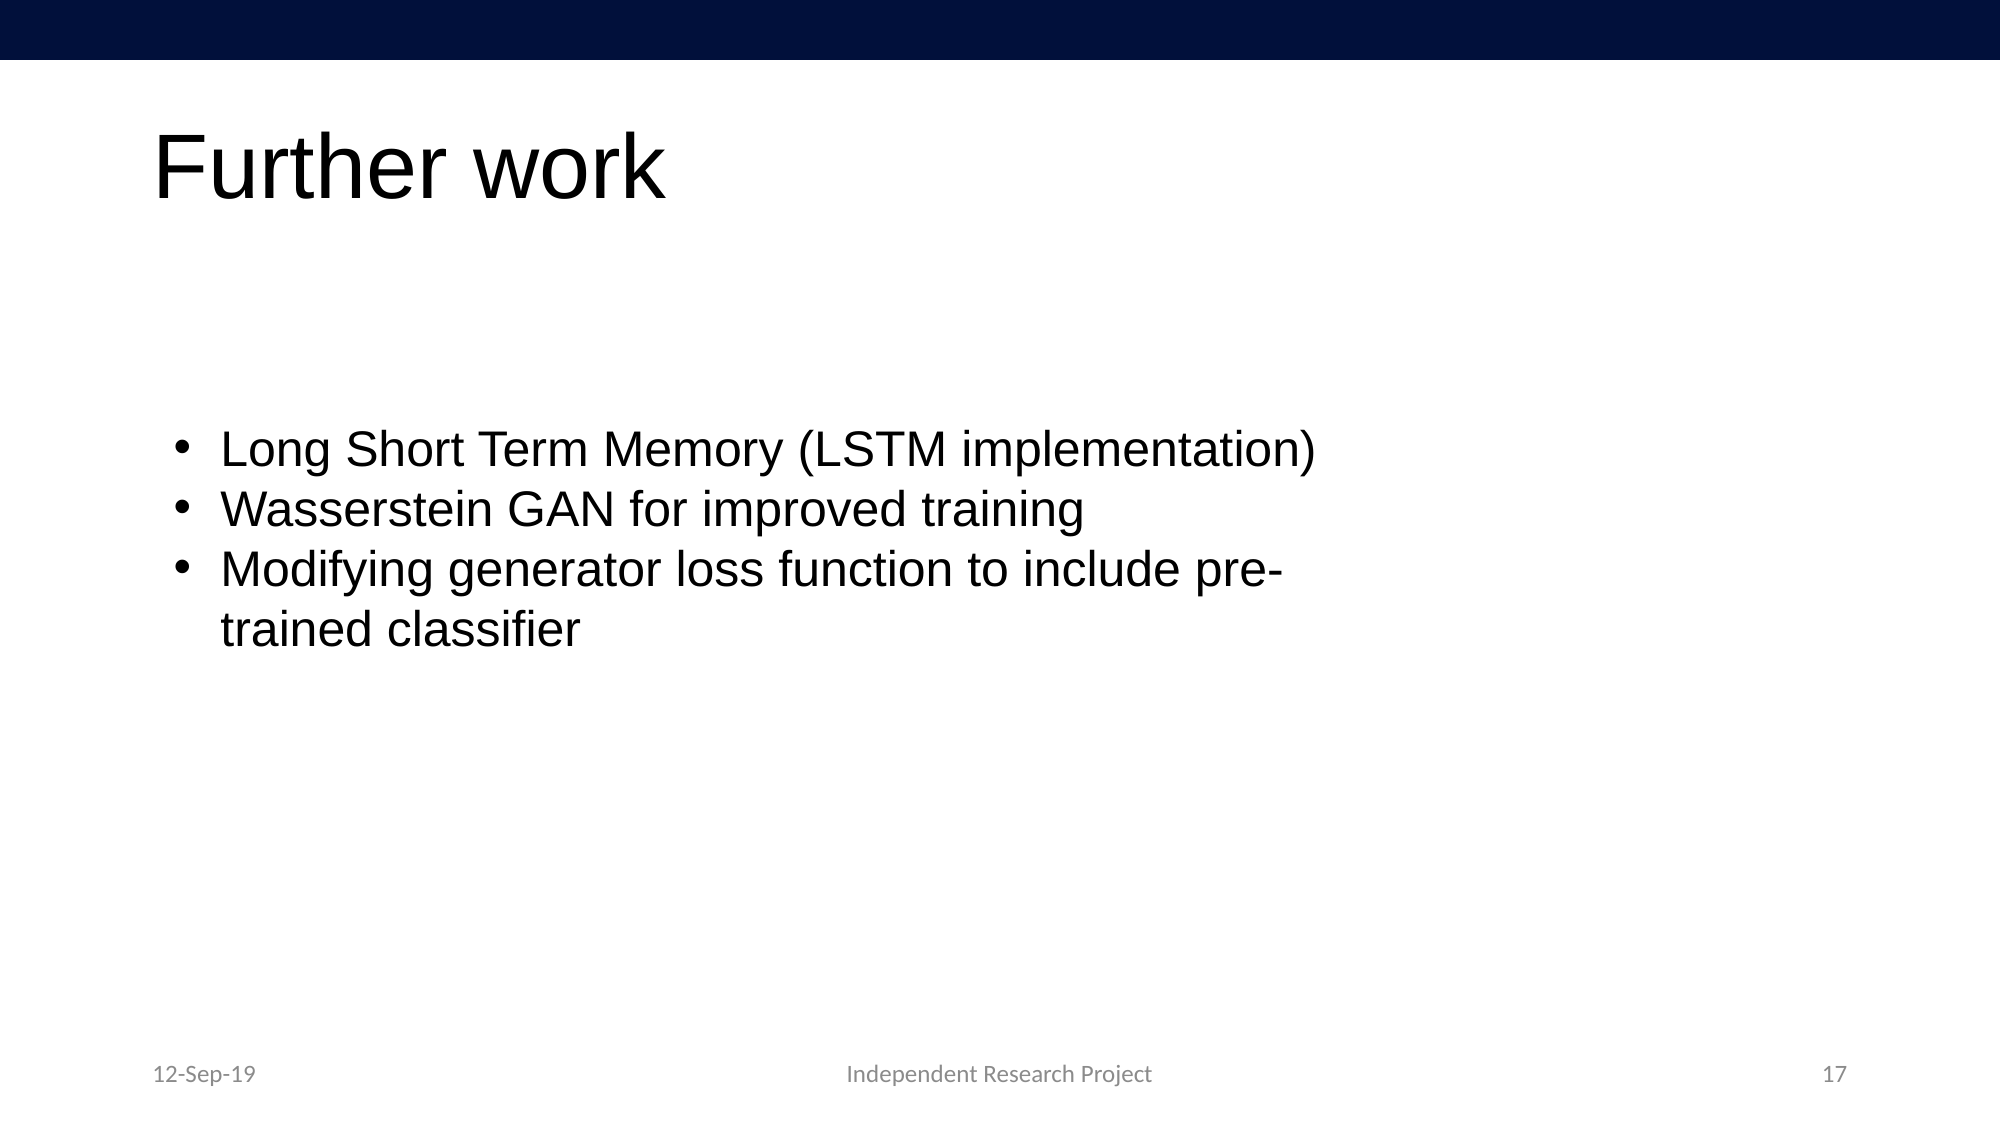

# Further work
Long Short Term Memory (LSTM implementation)
Wasserstein GAN for improved training
Modifying generator loss function to include pre-trained classifier
12-Sep-19
Independent Research Project
17